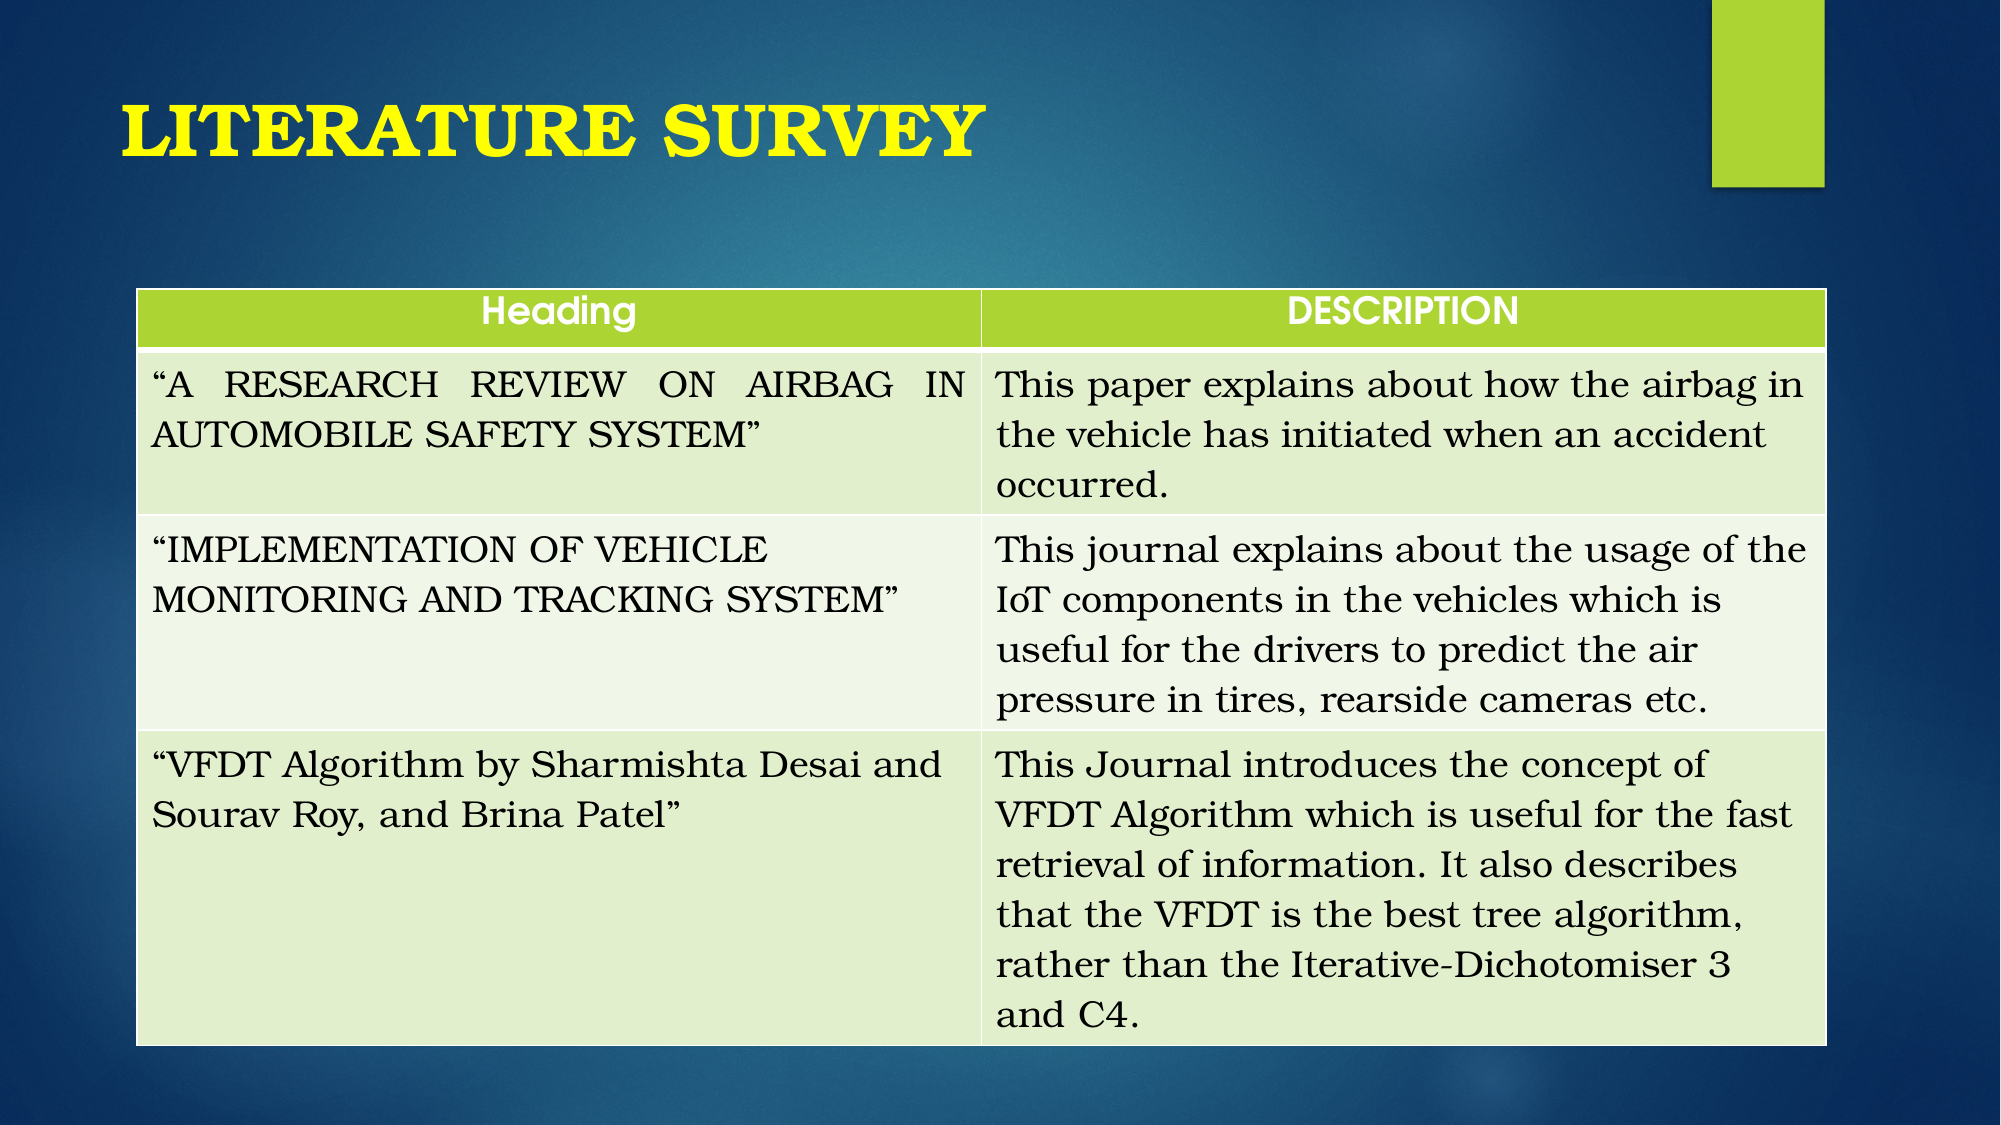

# LITERATURE SURVEY
| Heading | DESCRIPTION |
| --- | --- |
| “A RESEARCH REVIEW ON AIRBAG IN AUTOMOBILE SAFETY SYSTEM” | This paper explains about how the airbag in the vehicle has initiated when an accident occurred. |
| “IMPLEMENTATION OF VEHICLE MONITORING AND TRACKING SYSTEM” | This journal explains about the usage of the IoT components in the vehicles which is useful for the drivers to predict the air pressure in tires, rearside cameras etc. |
| “VFDT Algorithm by Sharmishta Desai and Sourav Roy, and Brina Patel” | This Journal introduces the concept of VFDT Algorithm which is useful for the fast retrieval of information. It also describes that the VFDT is the best tree algorithm, rather than the Iterative-Dichotomiser 3 and C4. |